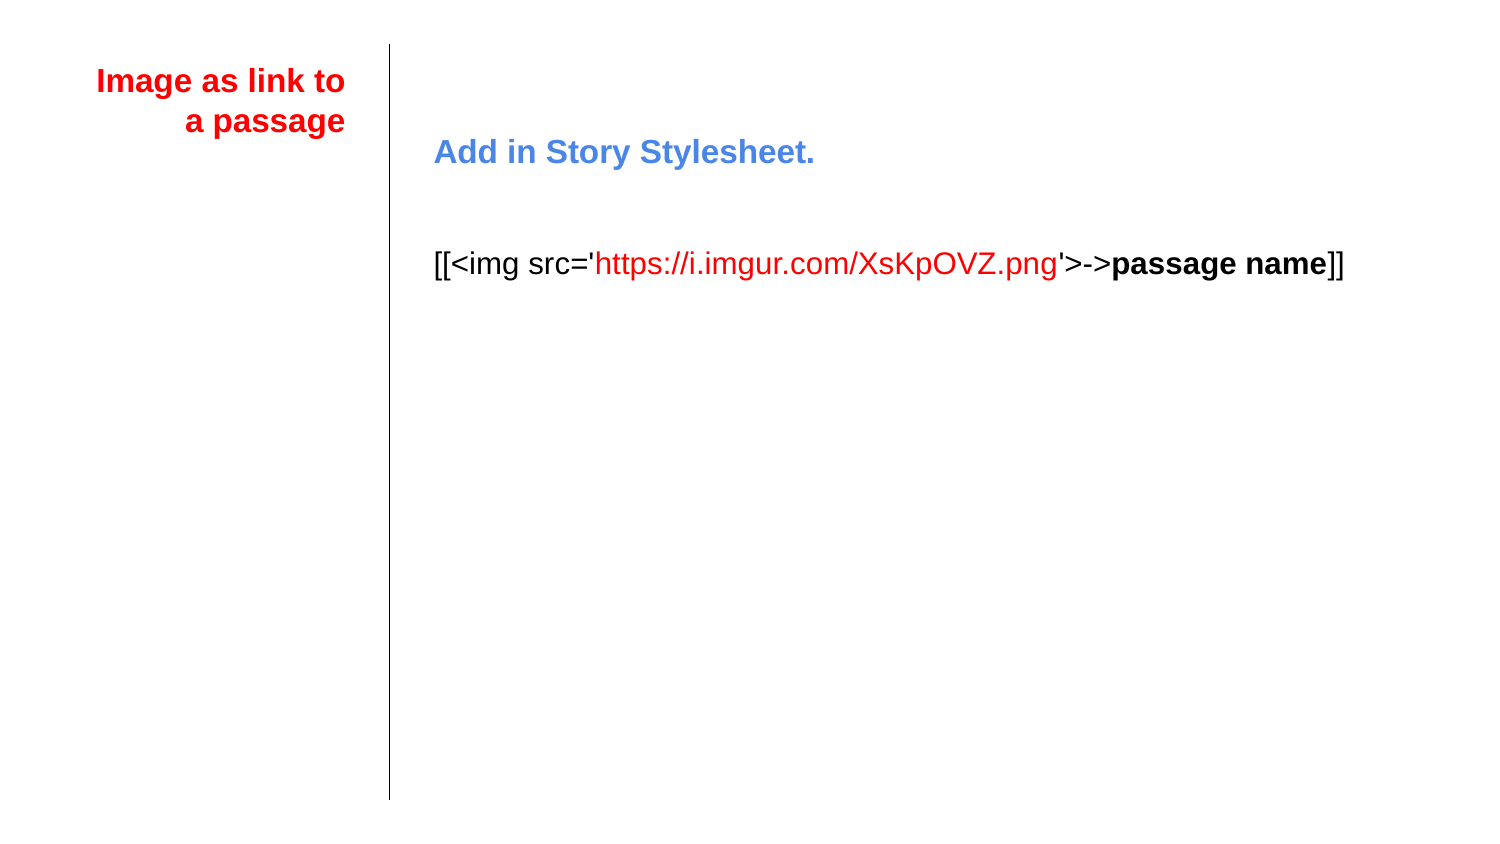

# Image as link to a passage
Add in Story Stylesheet.
[[<img src='https://i.imgur.com/XsKpOVZ.png'>->passage name]]